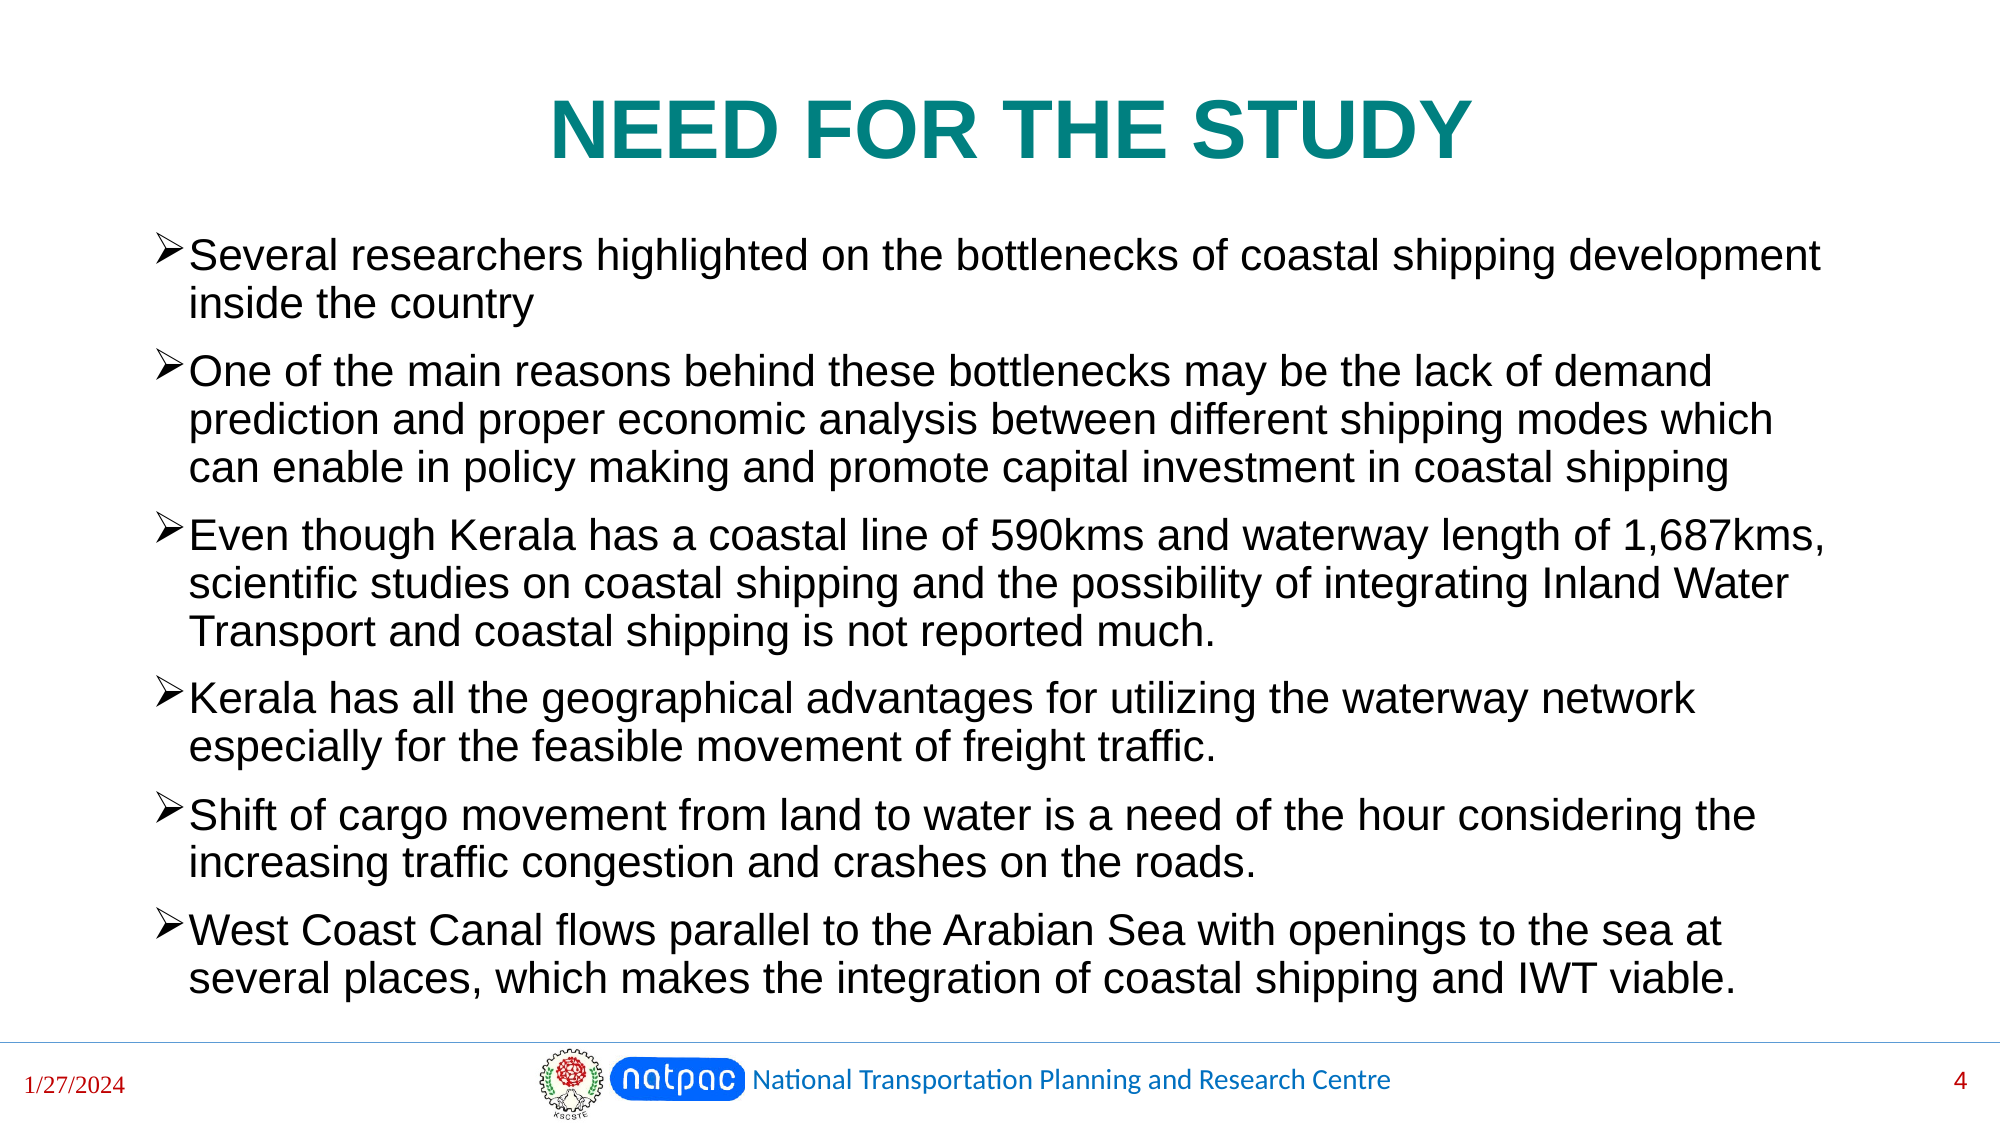

# NEED FOR THE STUDY
Several researchers highlighted on the bottlenecks of coastal shipping development inside the country
One of the main reasons behind these bottlenecks may be the lack of demand prediction and proper economic analysis between different shipping modes which can enable in policy making and promote capital investment in coastal shipping
Even though Kerala has a coastal line of 590kms and waterway length of 1,687kms, scientific studies on coastal shipping and the possibility of integrating Inland Water Transport and coastal shipping is not reported much.
Kerala has all the geographical advantages for utilizing the waterway network especially for the feasible movement of freight traffic.
Shift of cargo movement from land to water is a need of the hour considering the increasing traffic congestion and crashes on the roads.
West Coast Canal flows parallel to the Arabian Sea with openings to the sea at several places, which makes the integration of coastal shipping and IWT viable.

National Transportation Planning and Research Centre